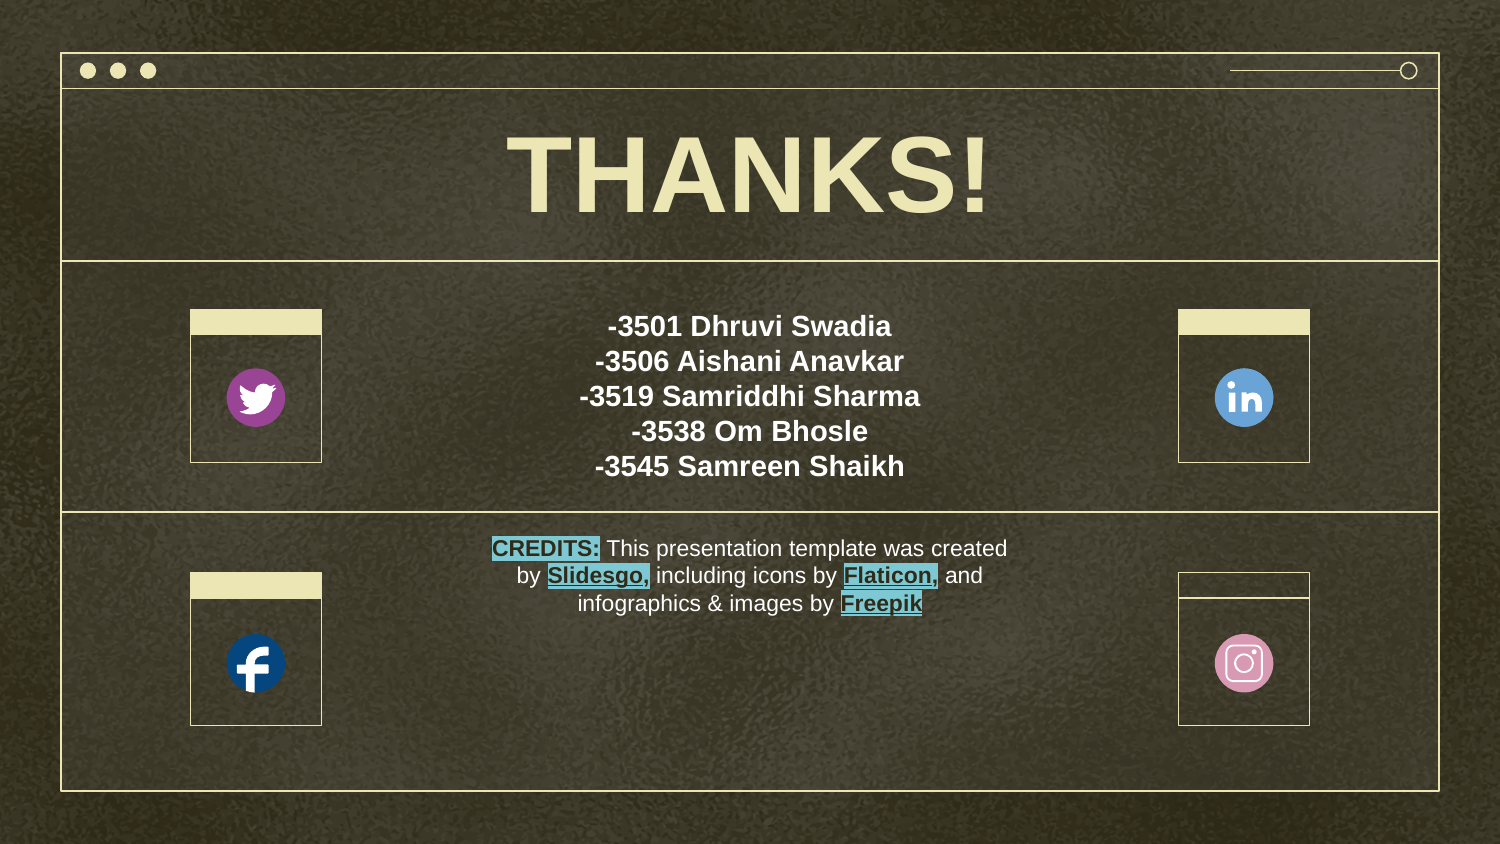

# THANKS!
-3501 Dhruvi Swadia
-3506 Aishani Anavkar
-3519 Samriddhi Sharma
-3538 Om Bhosle
-3545 Samreen Shaikh